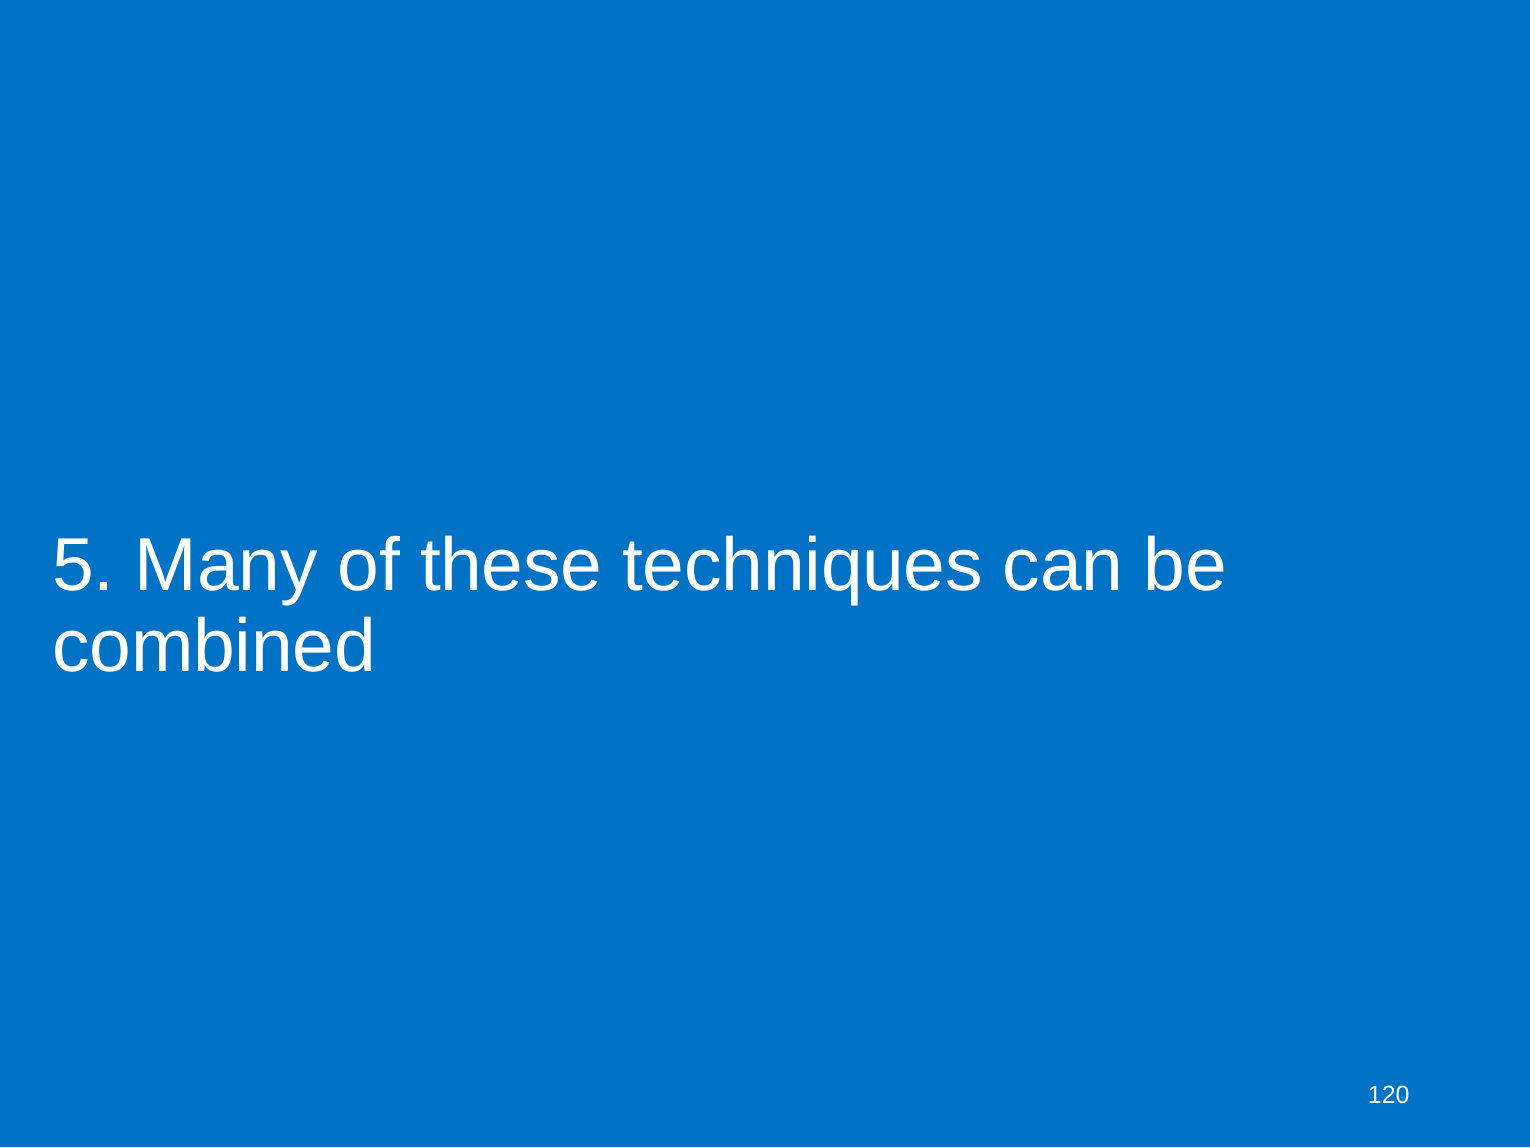

120
# 5. Many of these techniques can be combined